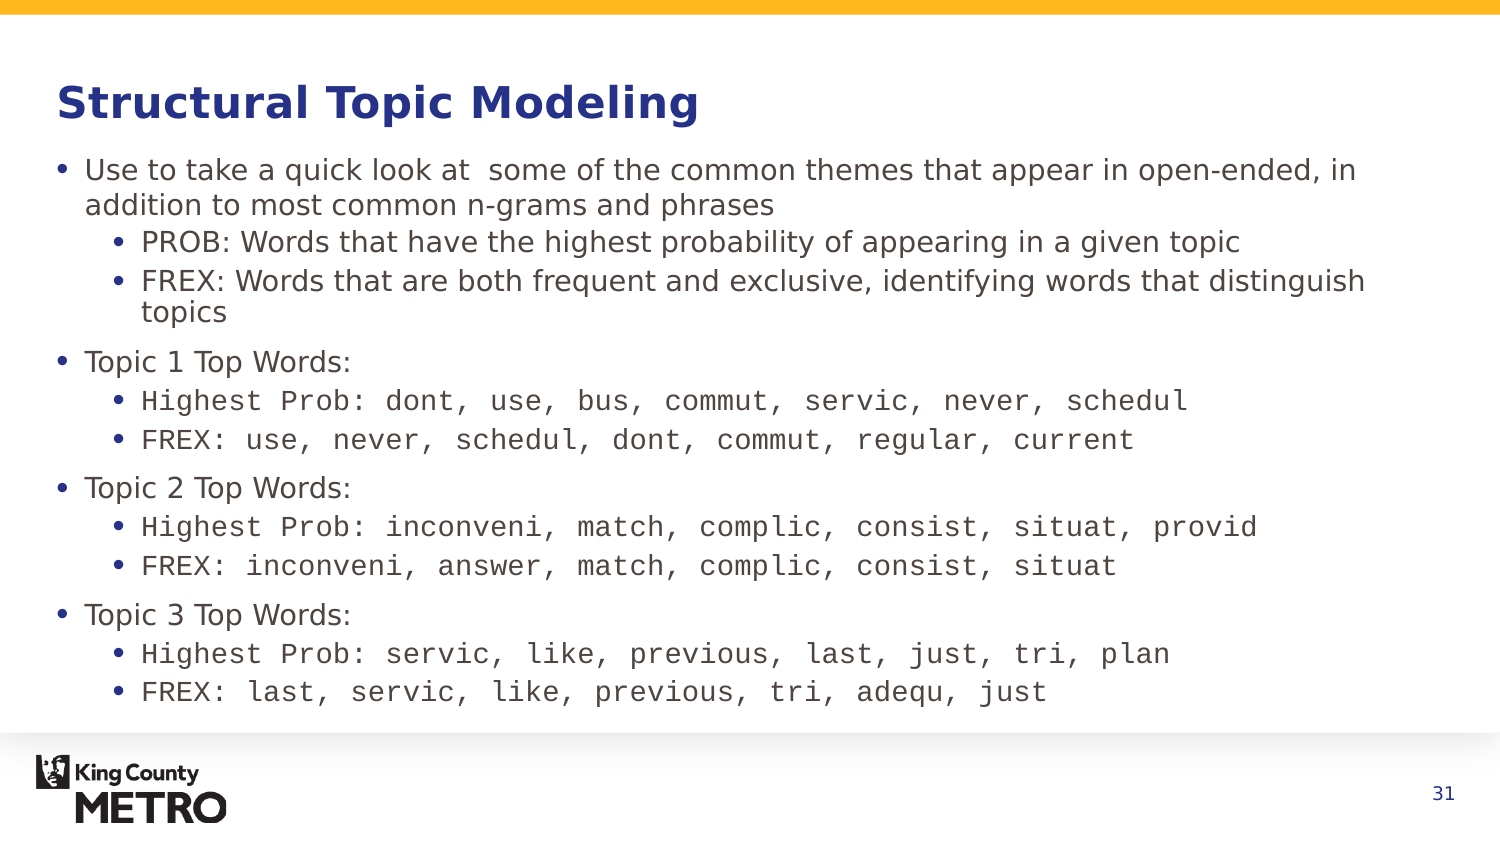

# Structural Topic Modeling
Use to take a quick look at  some of the common themes that appear in open-ended, in addition to most common n-grams and phrases
PROB: Words that have the highest probability of appearing in a given topic
FREX: Words that are both frequent and exclusive, identifying words that distinguish topics
Topic 1 Top Words:
Highest Prob: dont, use, bus, commut, servic, never, schedul
FREX: use, never, schedul, dont, commut, regular, current
Topic 2 Top Words:
Highest Prob: inconveni, match, complic, consist, situat, provid
FREX: inconveni, answer, match, complic, consist, situat
Topic 3 Top Words:
Highest Prob: servic, like, previous, last, just, tri, plan
FREX: last, servic, like, previous, tri, adequ, just

31